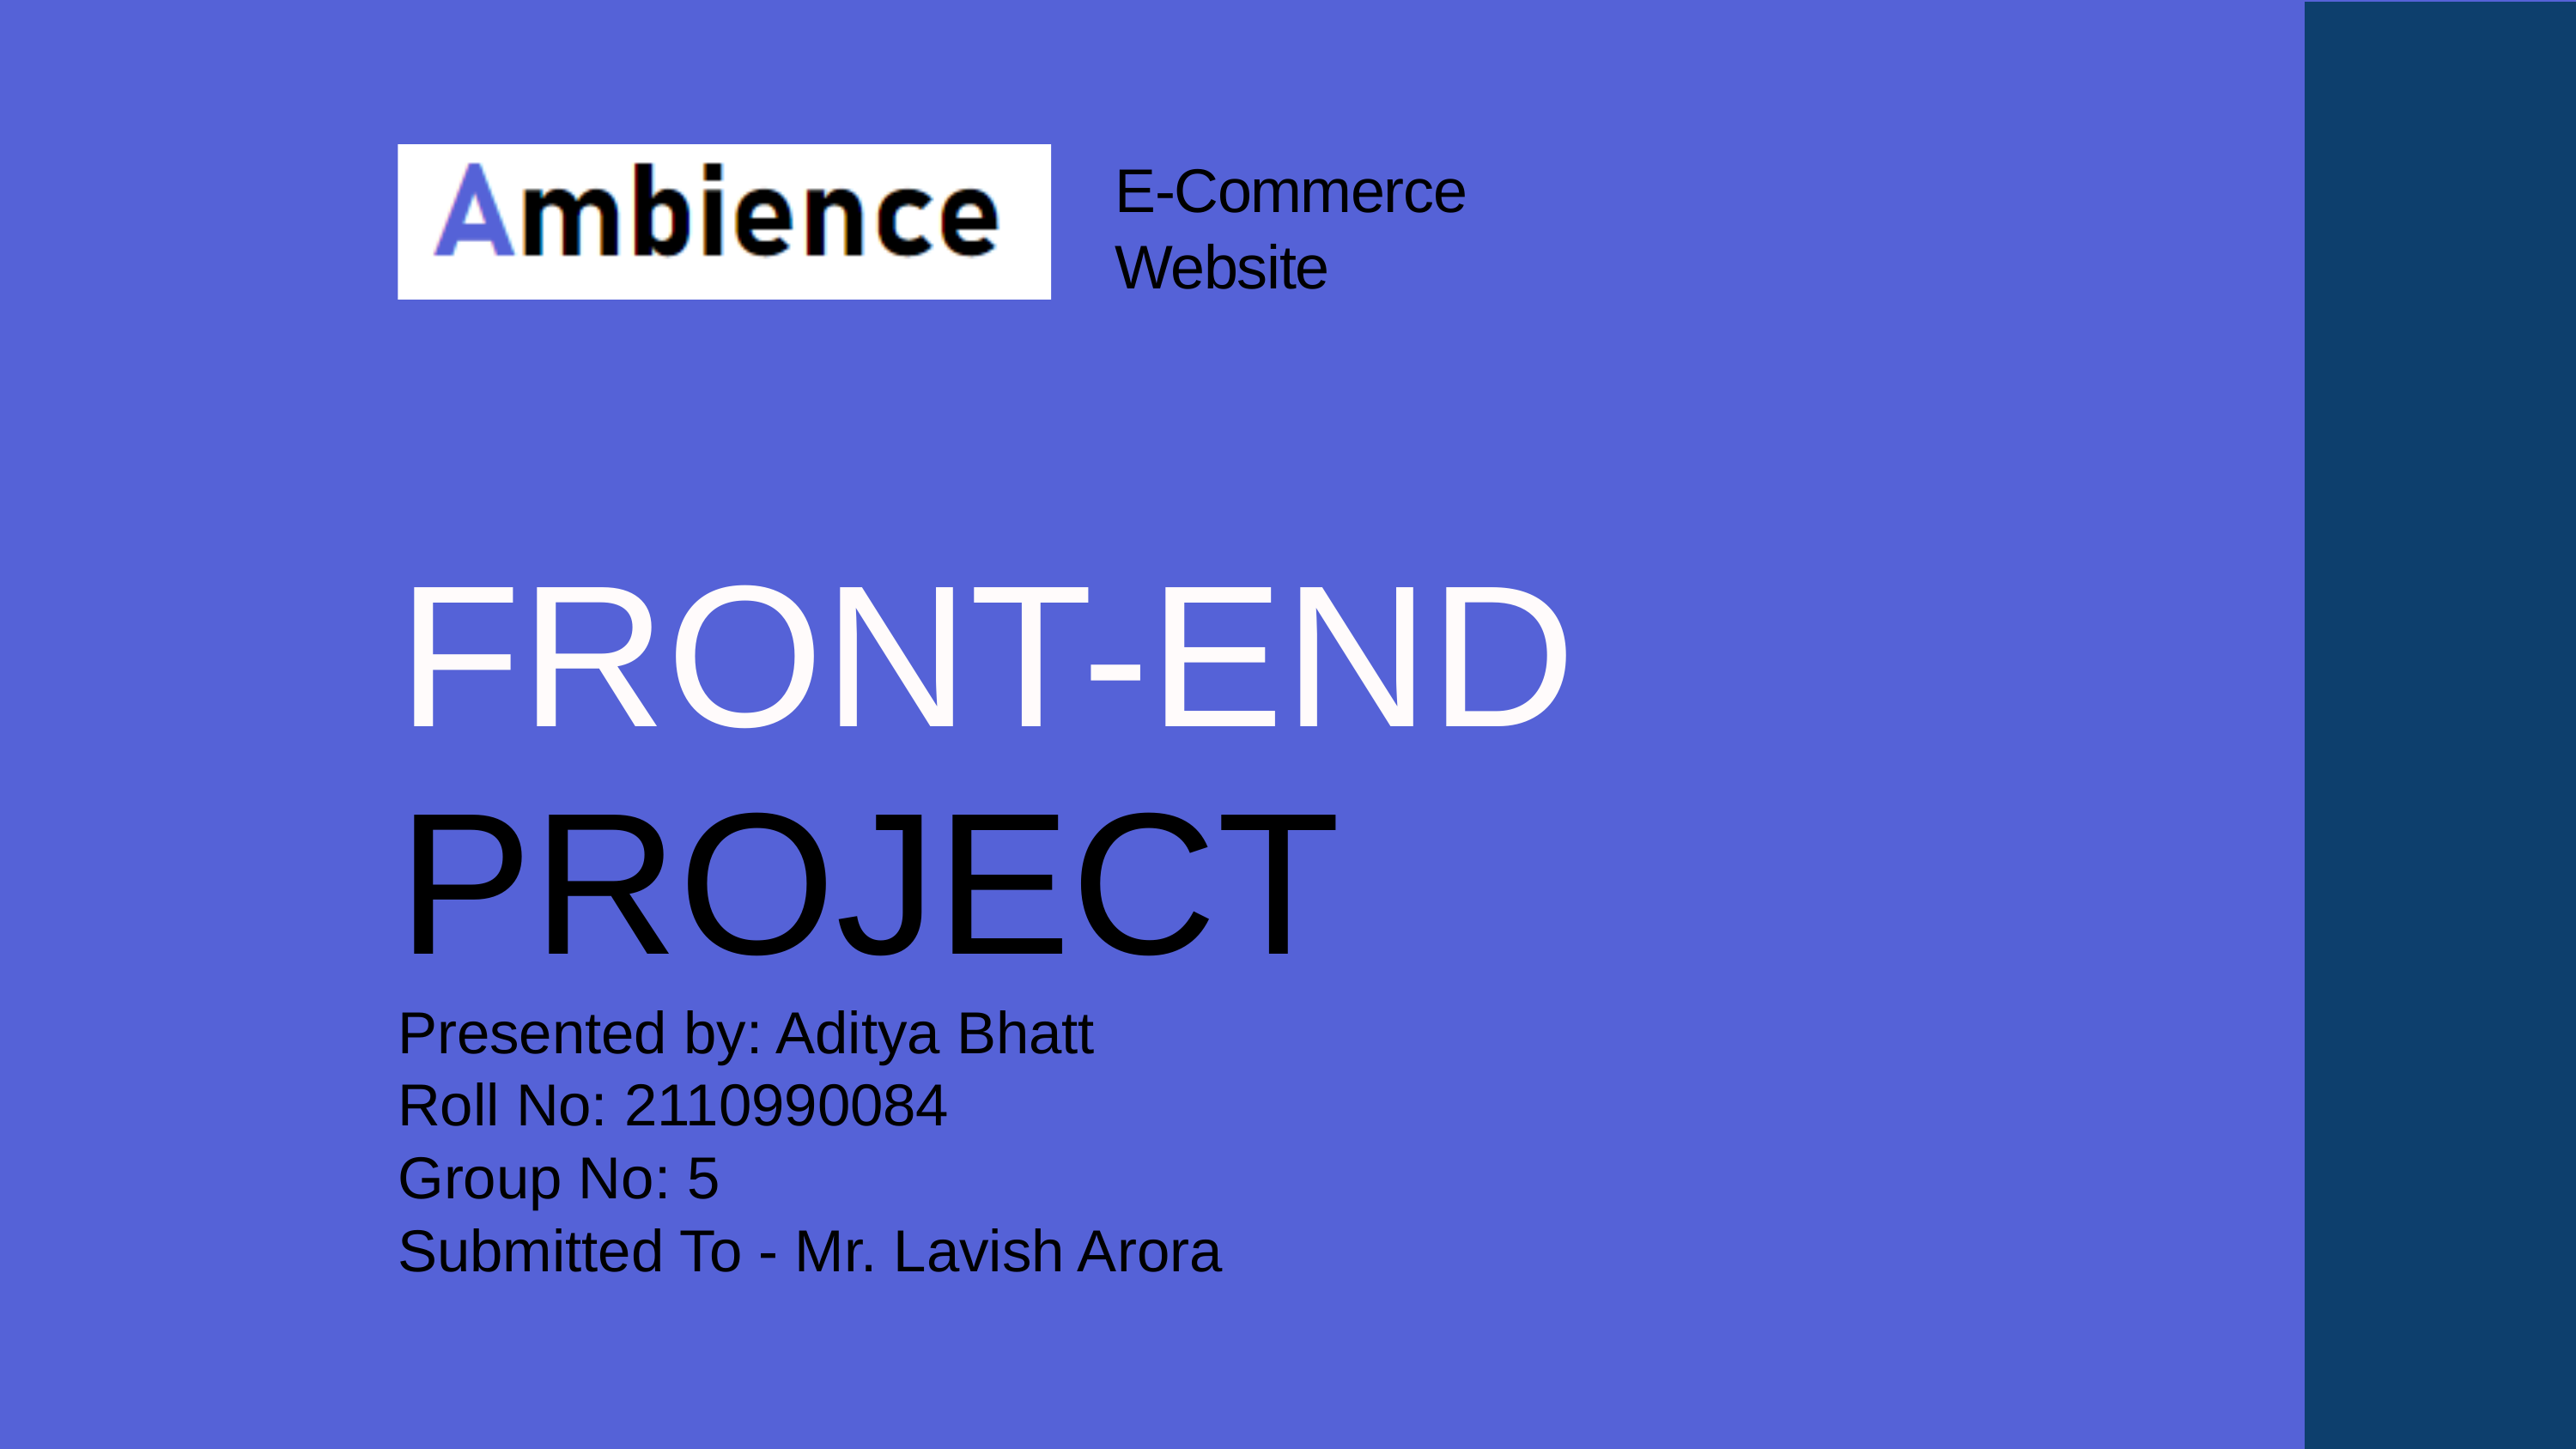

E-Commerce Website
FRONT-END

PROJECT
Presented by: Aditya Bhatt
Roll No: 2110990084
Group No: 5
Submitted To - Mr. Lavish Arora